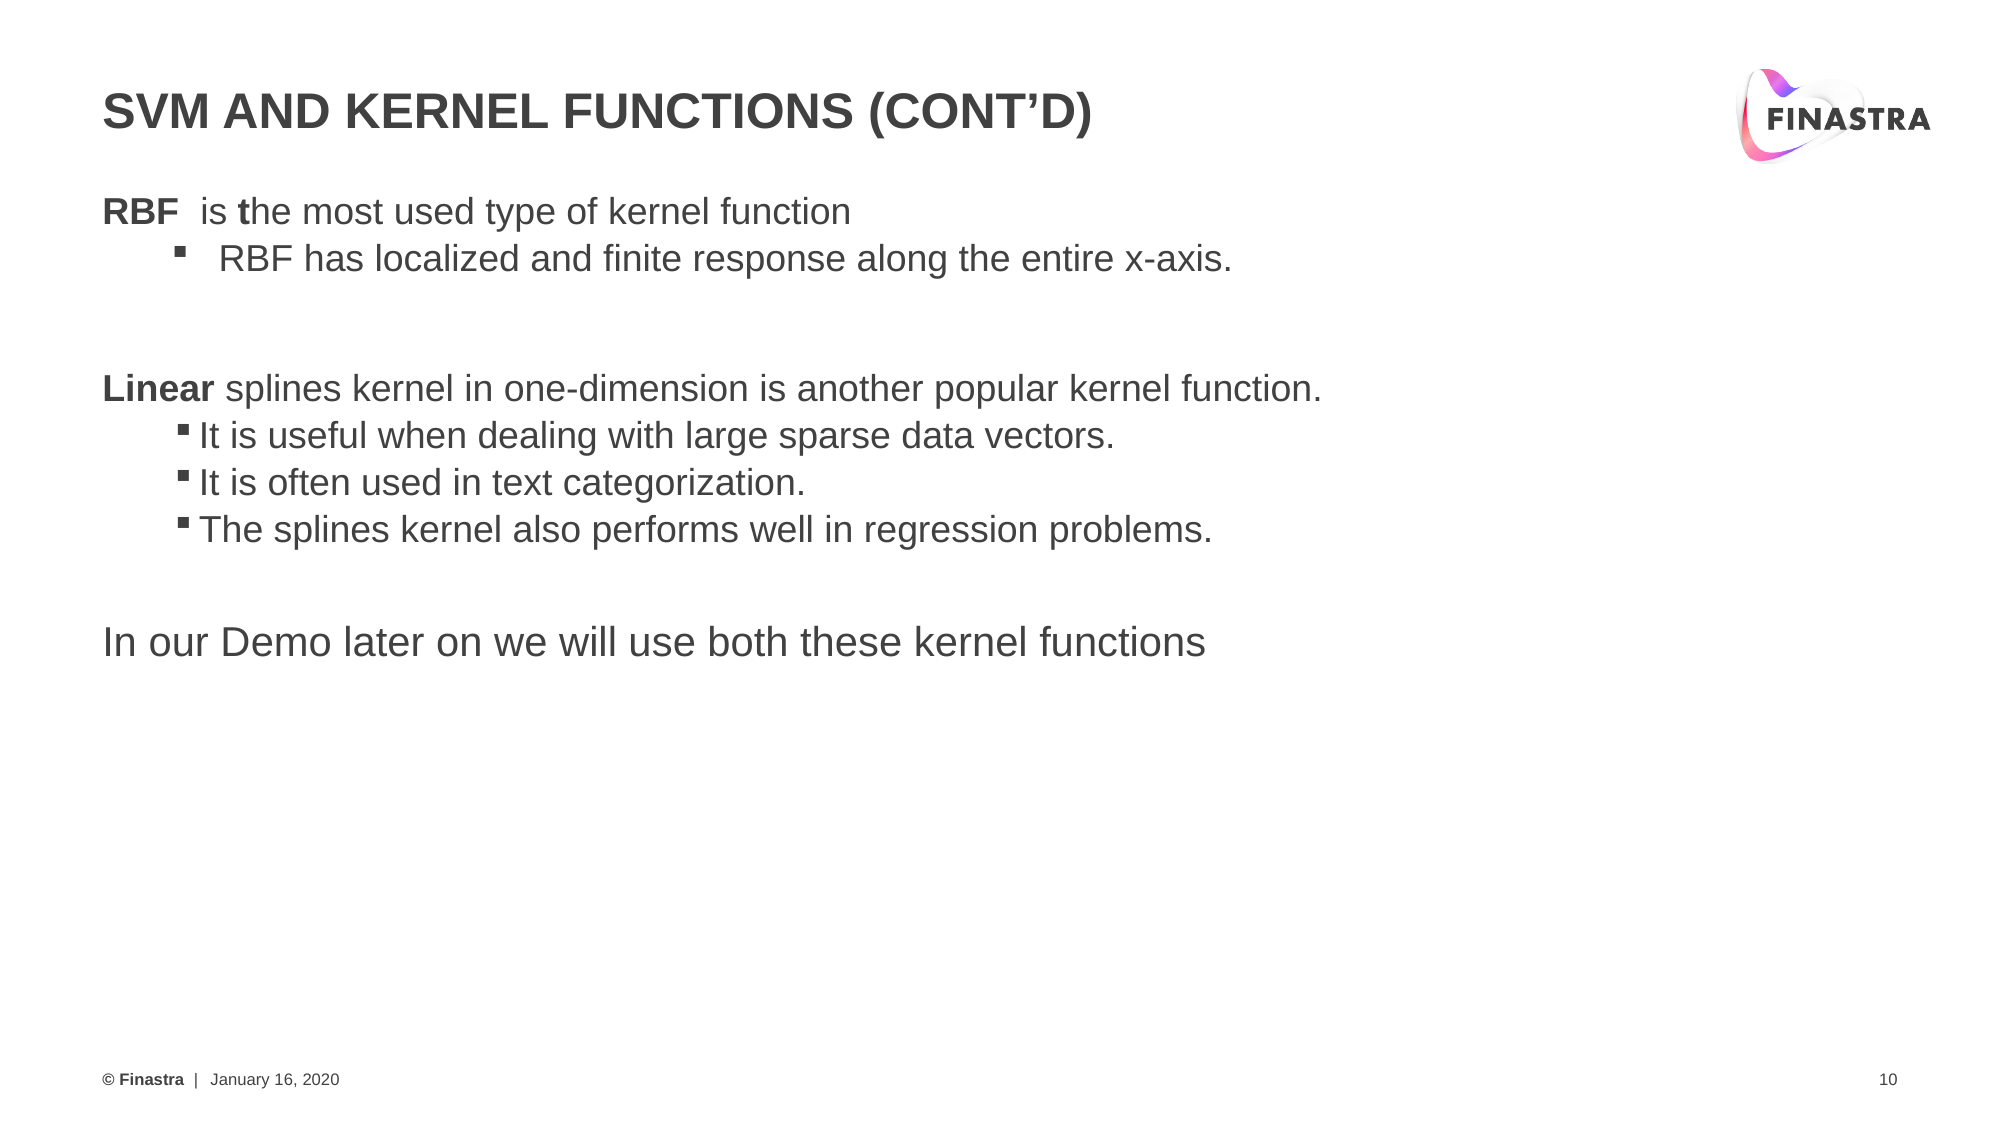

# SVM and Kernel Functions (cont’d)
RBF  is the most used type of kernel function
RBF has localized and finite response along the entire x-axis.

Linear splines kernel in one-dimension is another popular kernel function.
It is useful when dealing with large sparse data vectors.
It is often used in text categorization.
The splines kernel also performs well in regression problems.

In our Demo later on we will use both these kernel functions

January 16, 2020
10